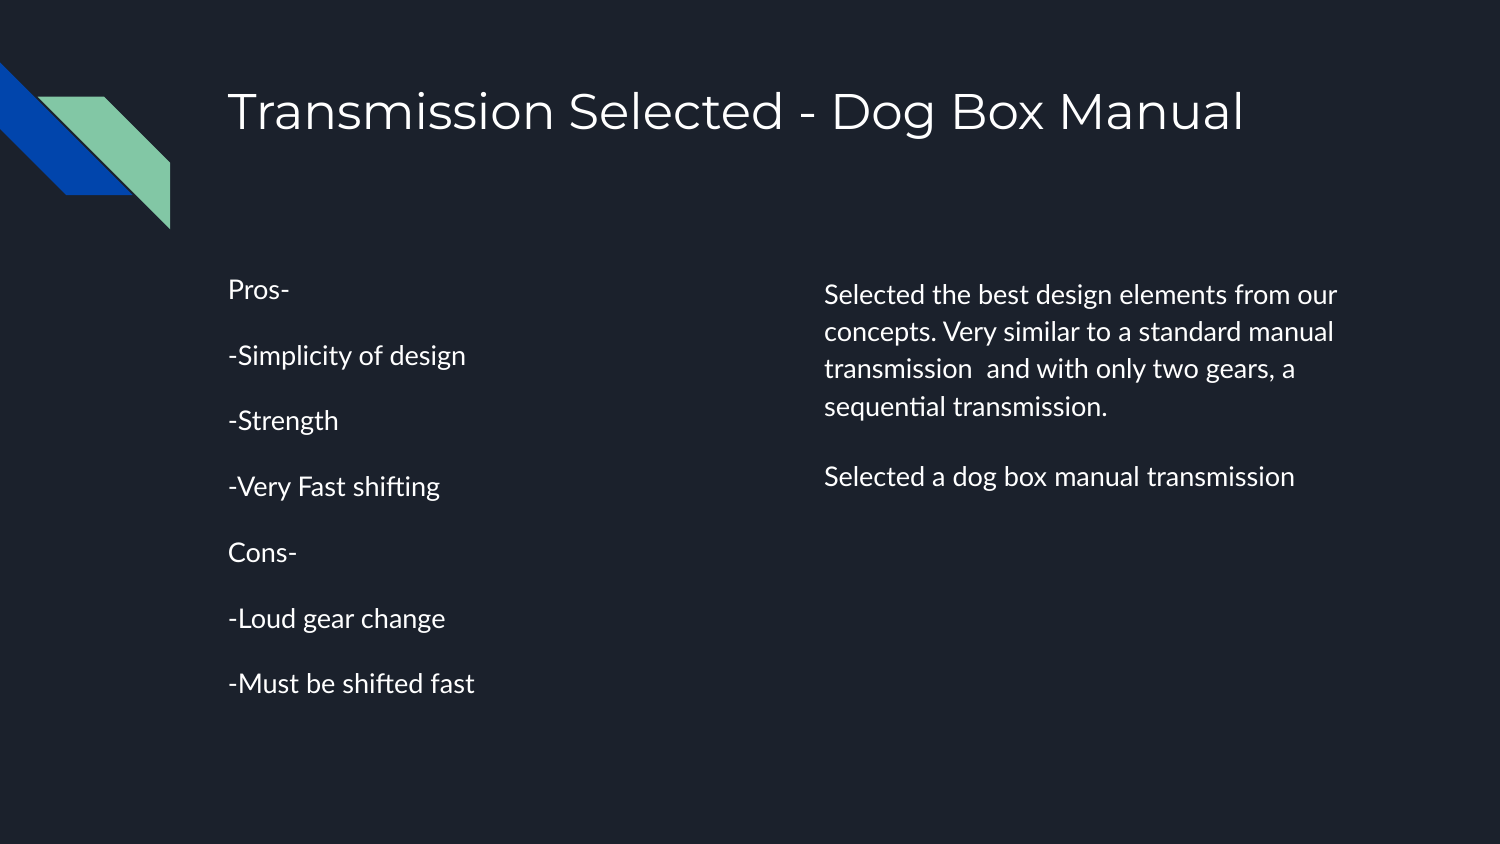

# Transmission Selected - Dog Box Manual
Pros-
-Simplicity of design
-Strength
-Very Fast shifting
Cons-
-Loud gear change
-Must be shifted fast

Selected the best design elements from our  concepts. Very similar to a standard manual transmission  and with only two gears, a sequential transmission.
Selected a dog box manual transmission